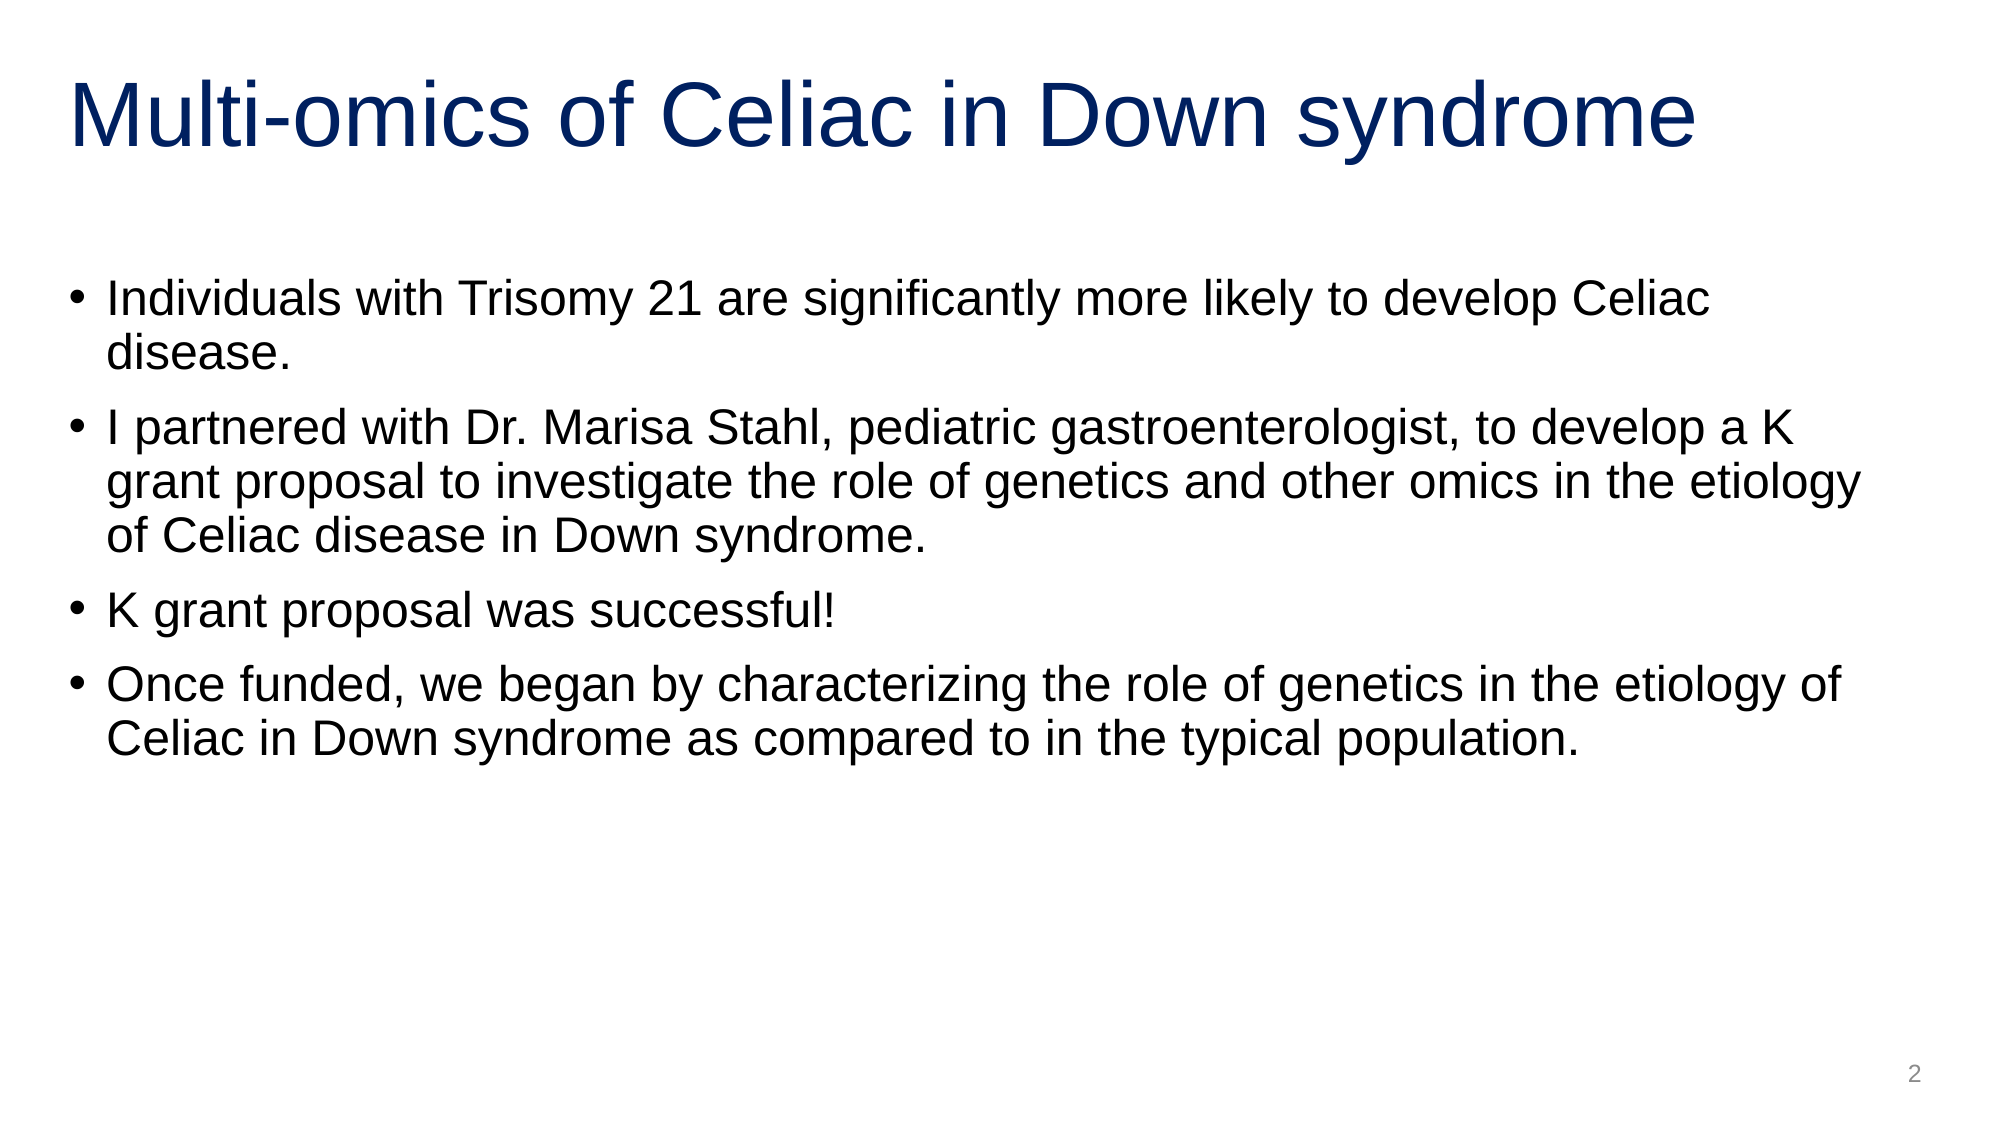

# Multi-omics of Celiac in Down syndrome
Individuals with Trisomy 21 are significantly more likely to develop Celiac disease.
I partnered with Dr. Marisa Stahl, pediatric gastroenterologist, to develop a K grant proposal to investigate the role of genetics and other omics in the etiology of Celiac disease in Down syndrome.
K grant proposal was successful!
Once funded, we began by characterizing the role of genetics in the etiology of Celiac in Down syndrome as compared to in the typical population.
2